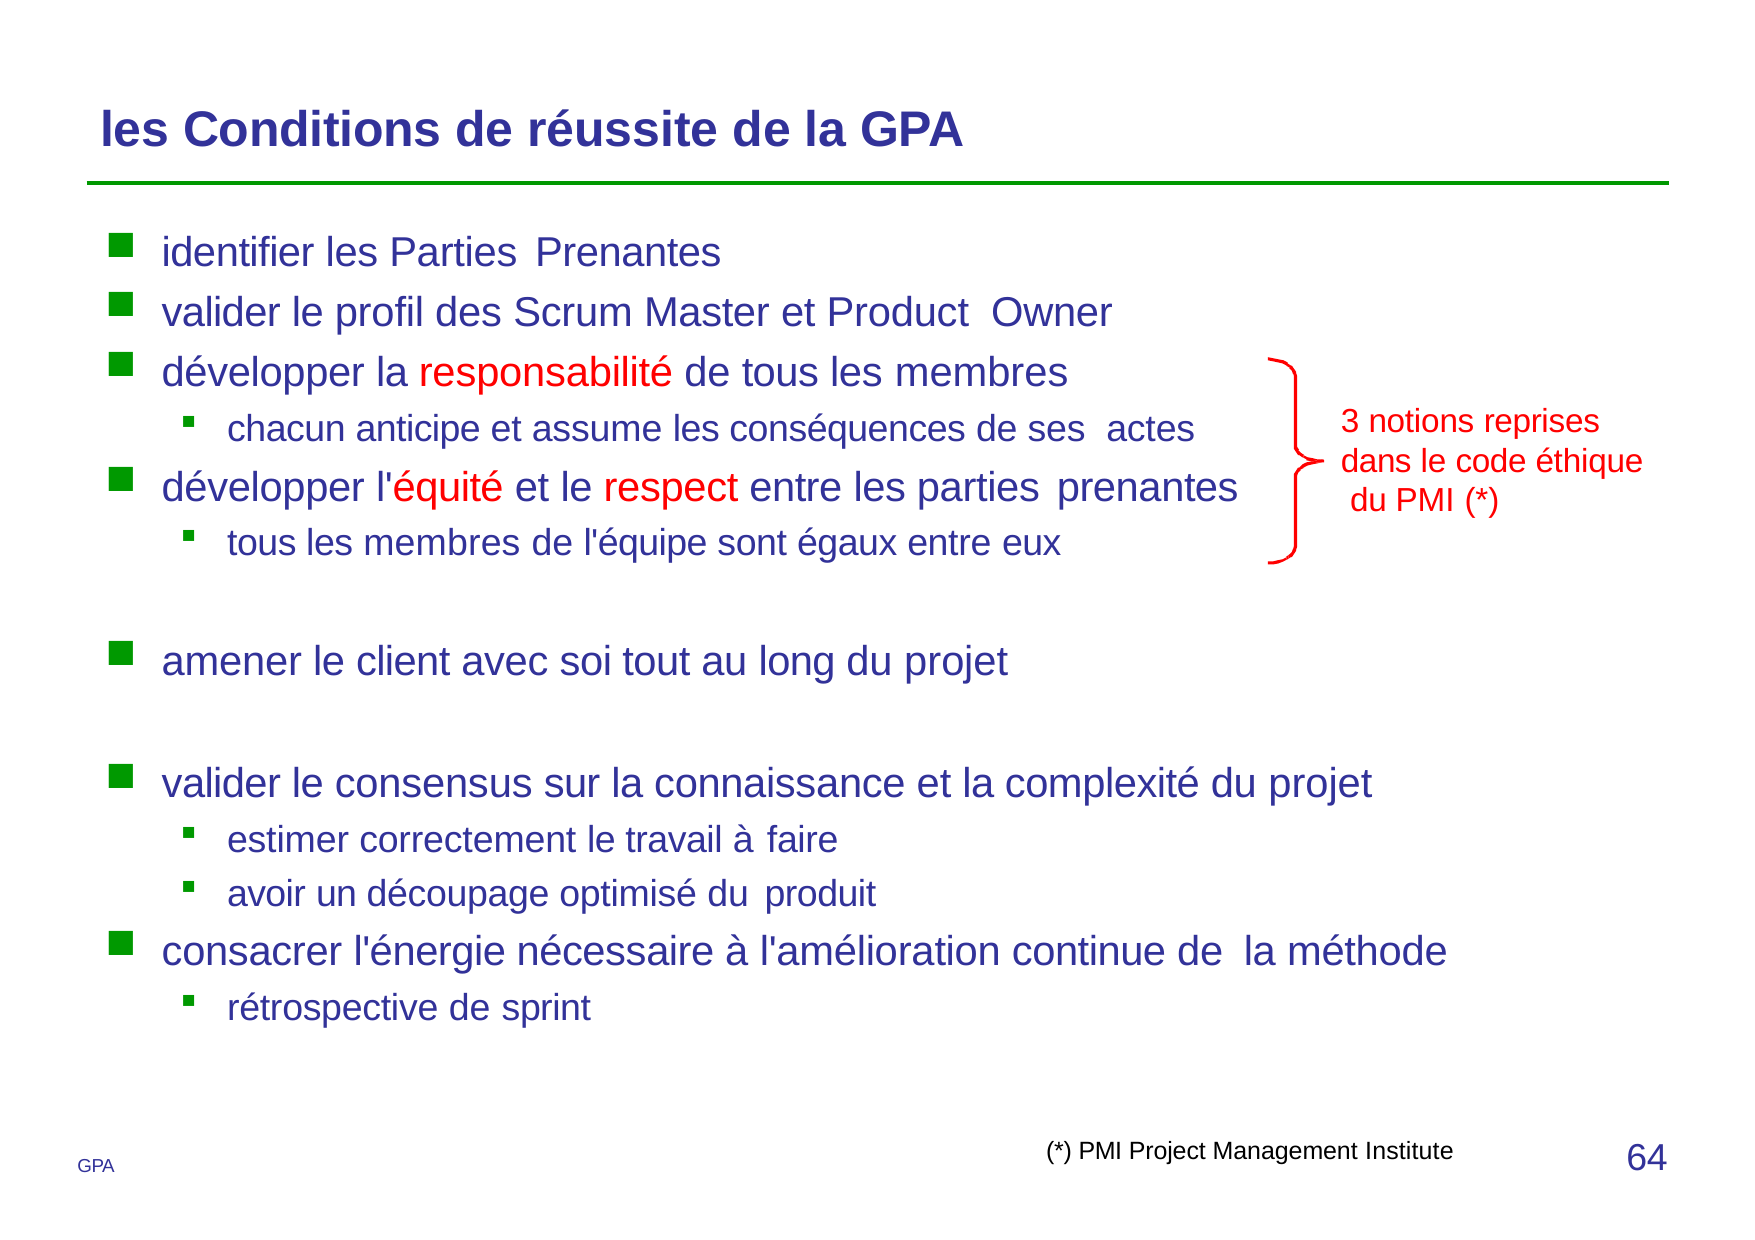

# les Conditions de réussite de la GPA

identifier les Parties Prenantes
valider le profil des Scrum Master et Product Owner
développer la responsabilité de tous les membres
chacun anticipe et assume les conséquences de ses actes
développer l'équité et le respect entre les parties prenantes
tous les membres de l'équipe sont égaux entre eux

3 notions reprises  dans le code éthique  du PMI (*)
amener le client avec soi tout au long du projet

valider le consensus sur la connaissance et la complexité du projet
estimer correctement le travail à faire
avoir un découpage optimisé du produit
consacrer l'énergie nécessaire à l'amélioration continue de la méthode
rétrospective de sprint
64
(*) PMI Project Management Institute
GPA